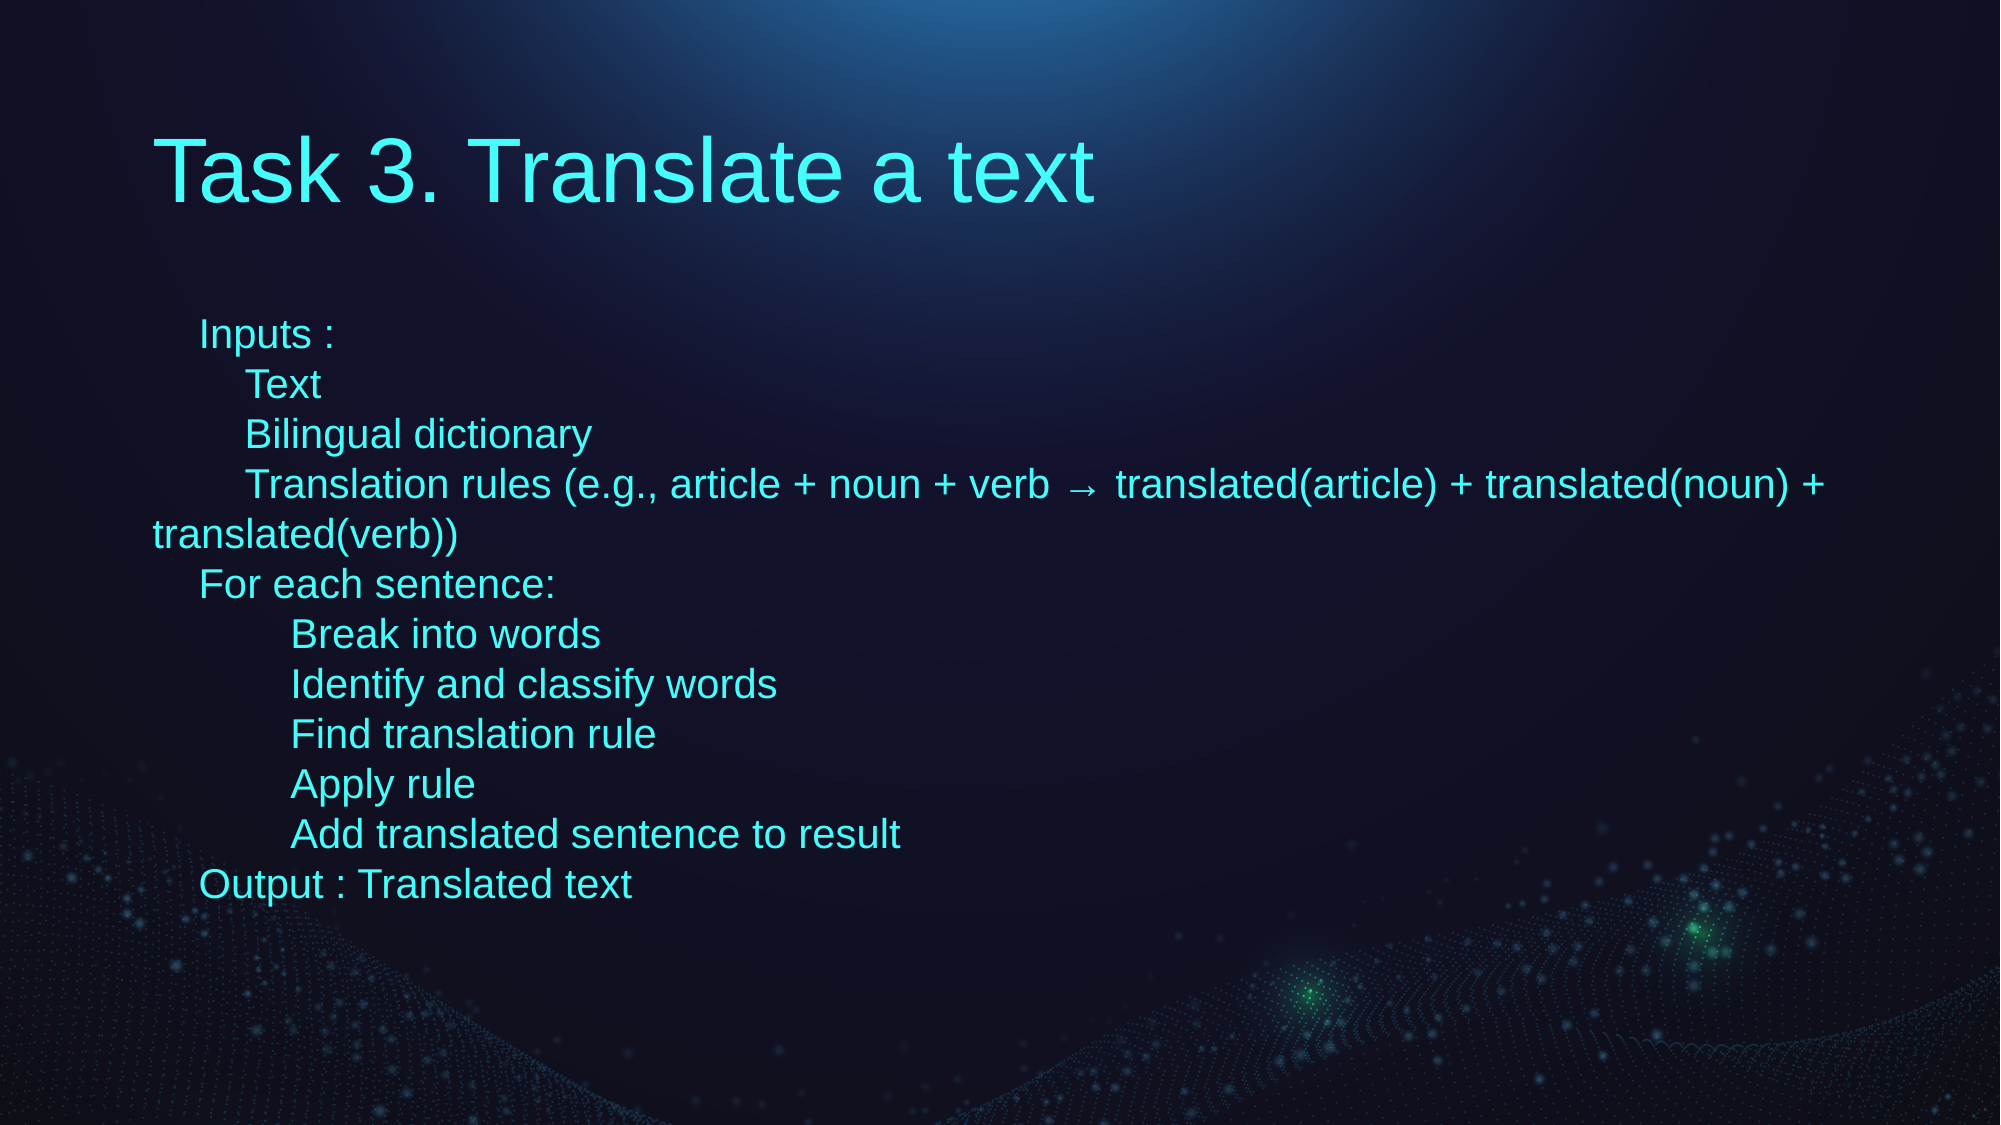

Inputs :
        Text
        Bilingual dictionary
        Translation rules (e.g., article + noun + verb → translated(article) + translated(noun) + translated(verb))
    For each sentence:
            Break into words
            Identify and classify words
            Find translation rule
            Apply rule
            Add translated sentence to result
    Output : Translated text

# Task 3. Translate a text